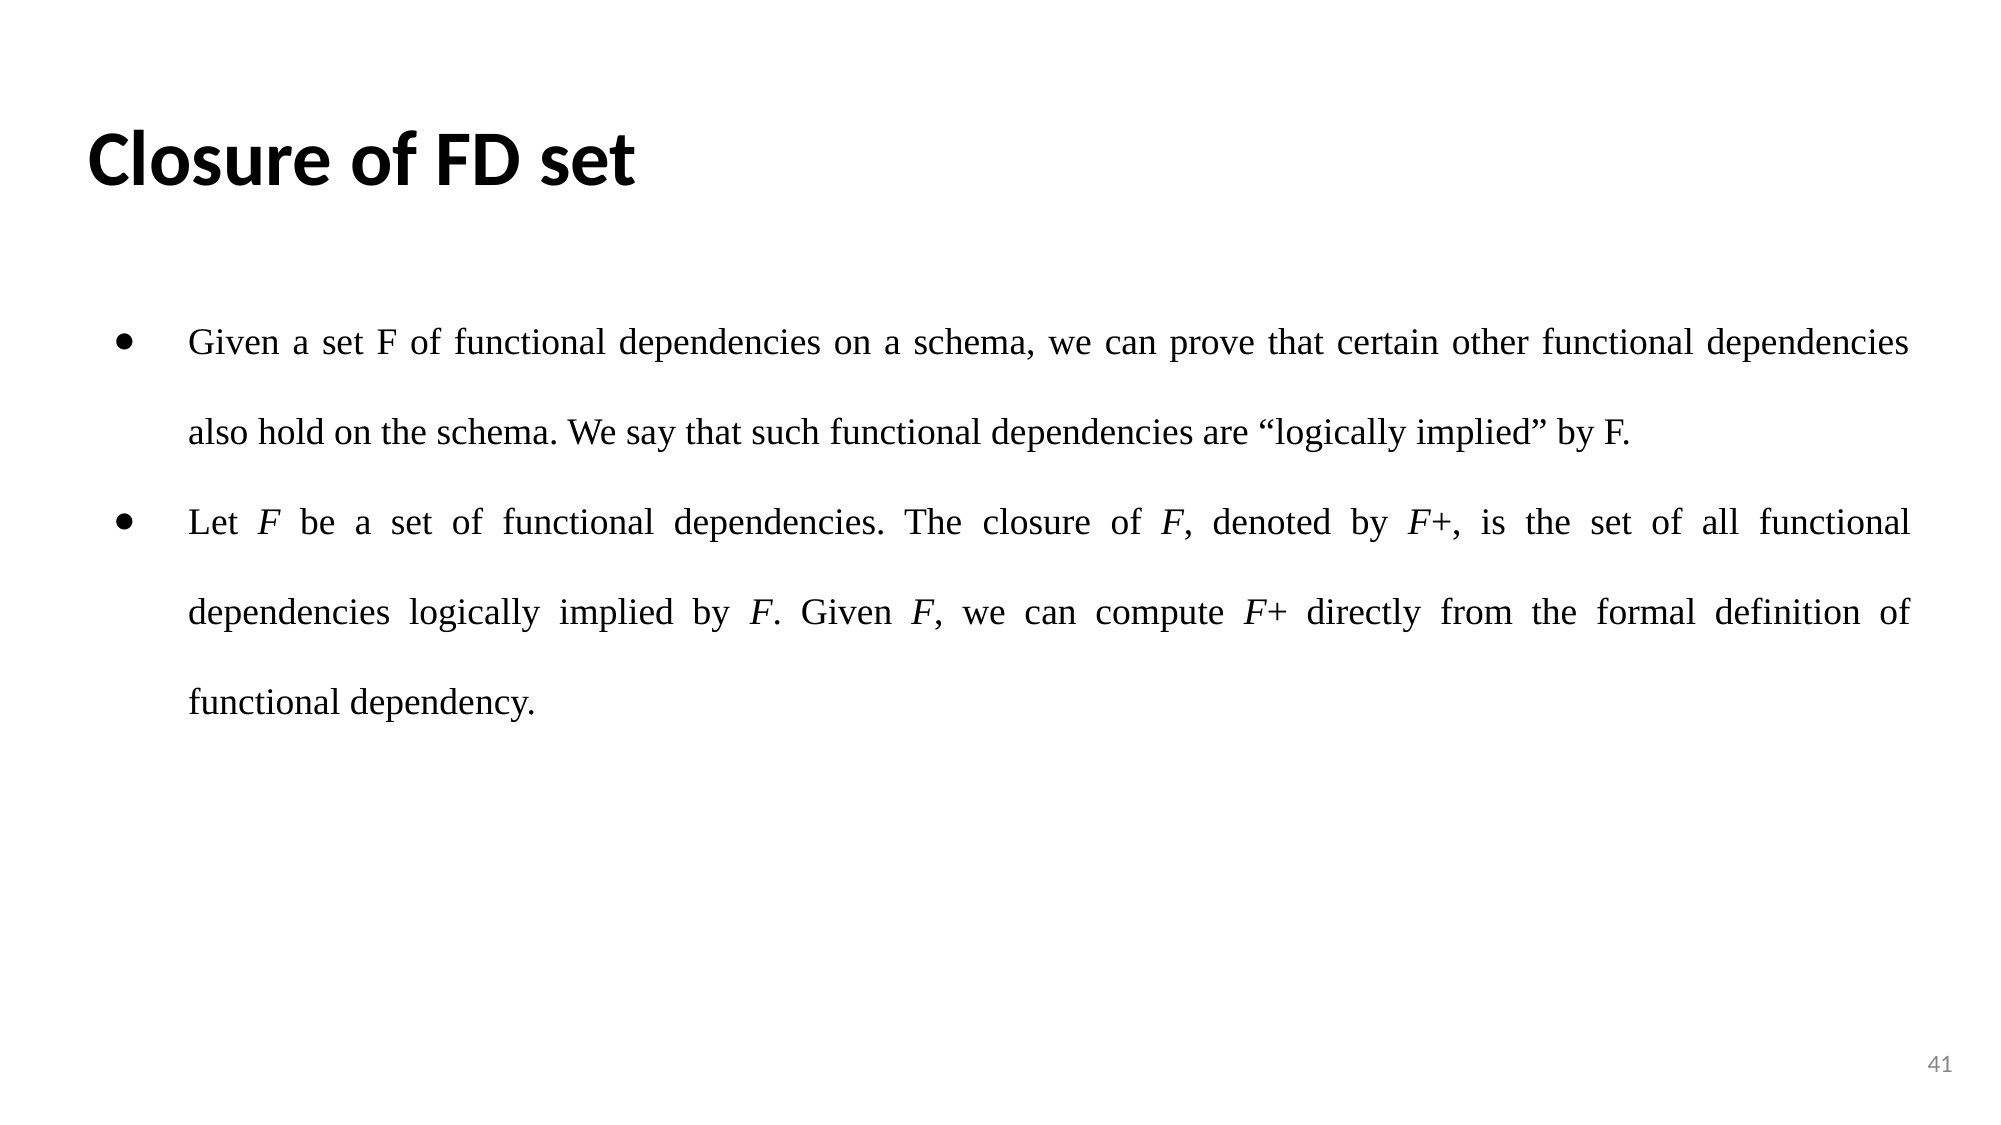

# Closure of FD set
Given a set F of functional dependencies on a schema, we can prove that certain other functional dependencies also hold on the schema. We say that such functional dependencies are “logically implied” by F.
Let F be a set of functional dependencies. The closure of F, denoted by F+, is the set of all functional dependencies logically implied by F. Given F, we can compute F+ directly from the formal definition of functional dependency.
41